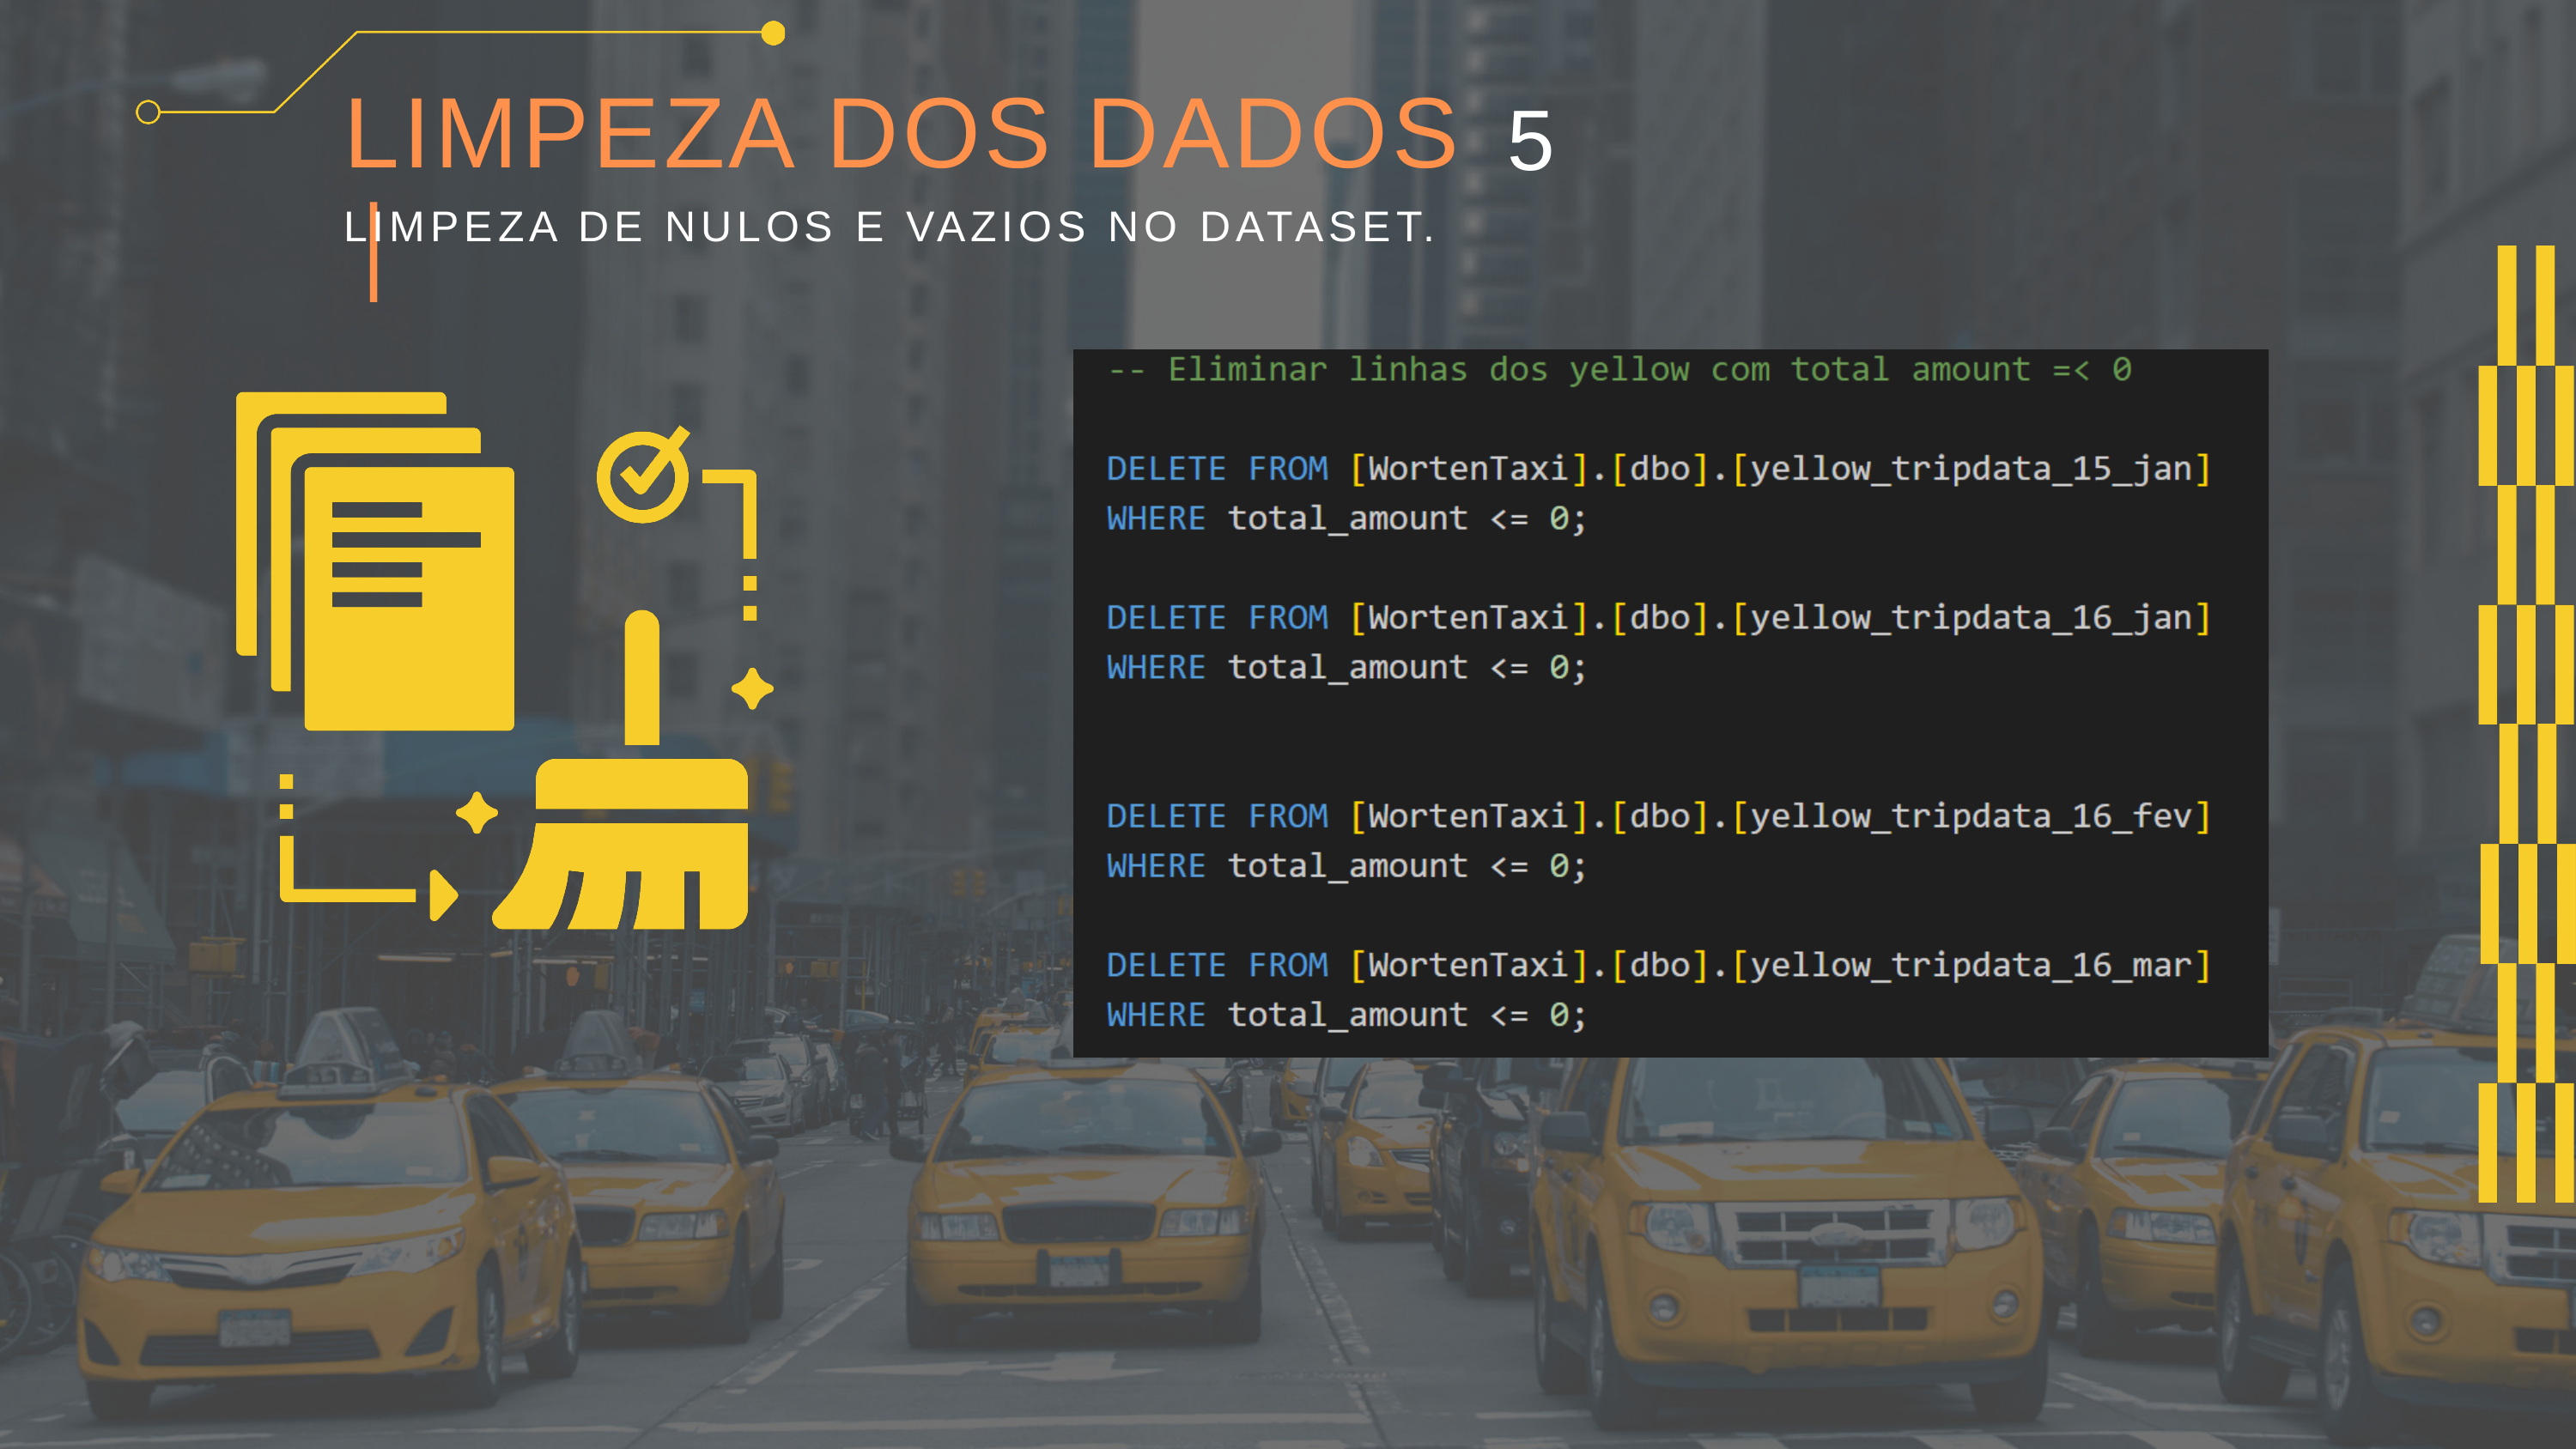

LIMPEZA DOS DADOS |
5
LIMPEZA DE NULOS E VAZIOS NO DATASET.